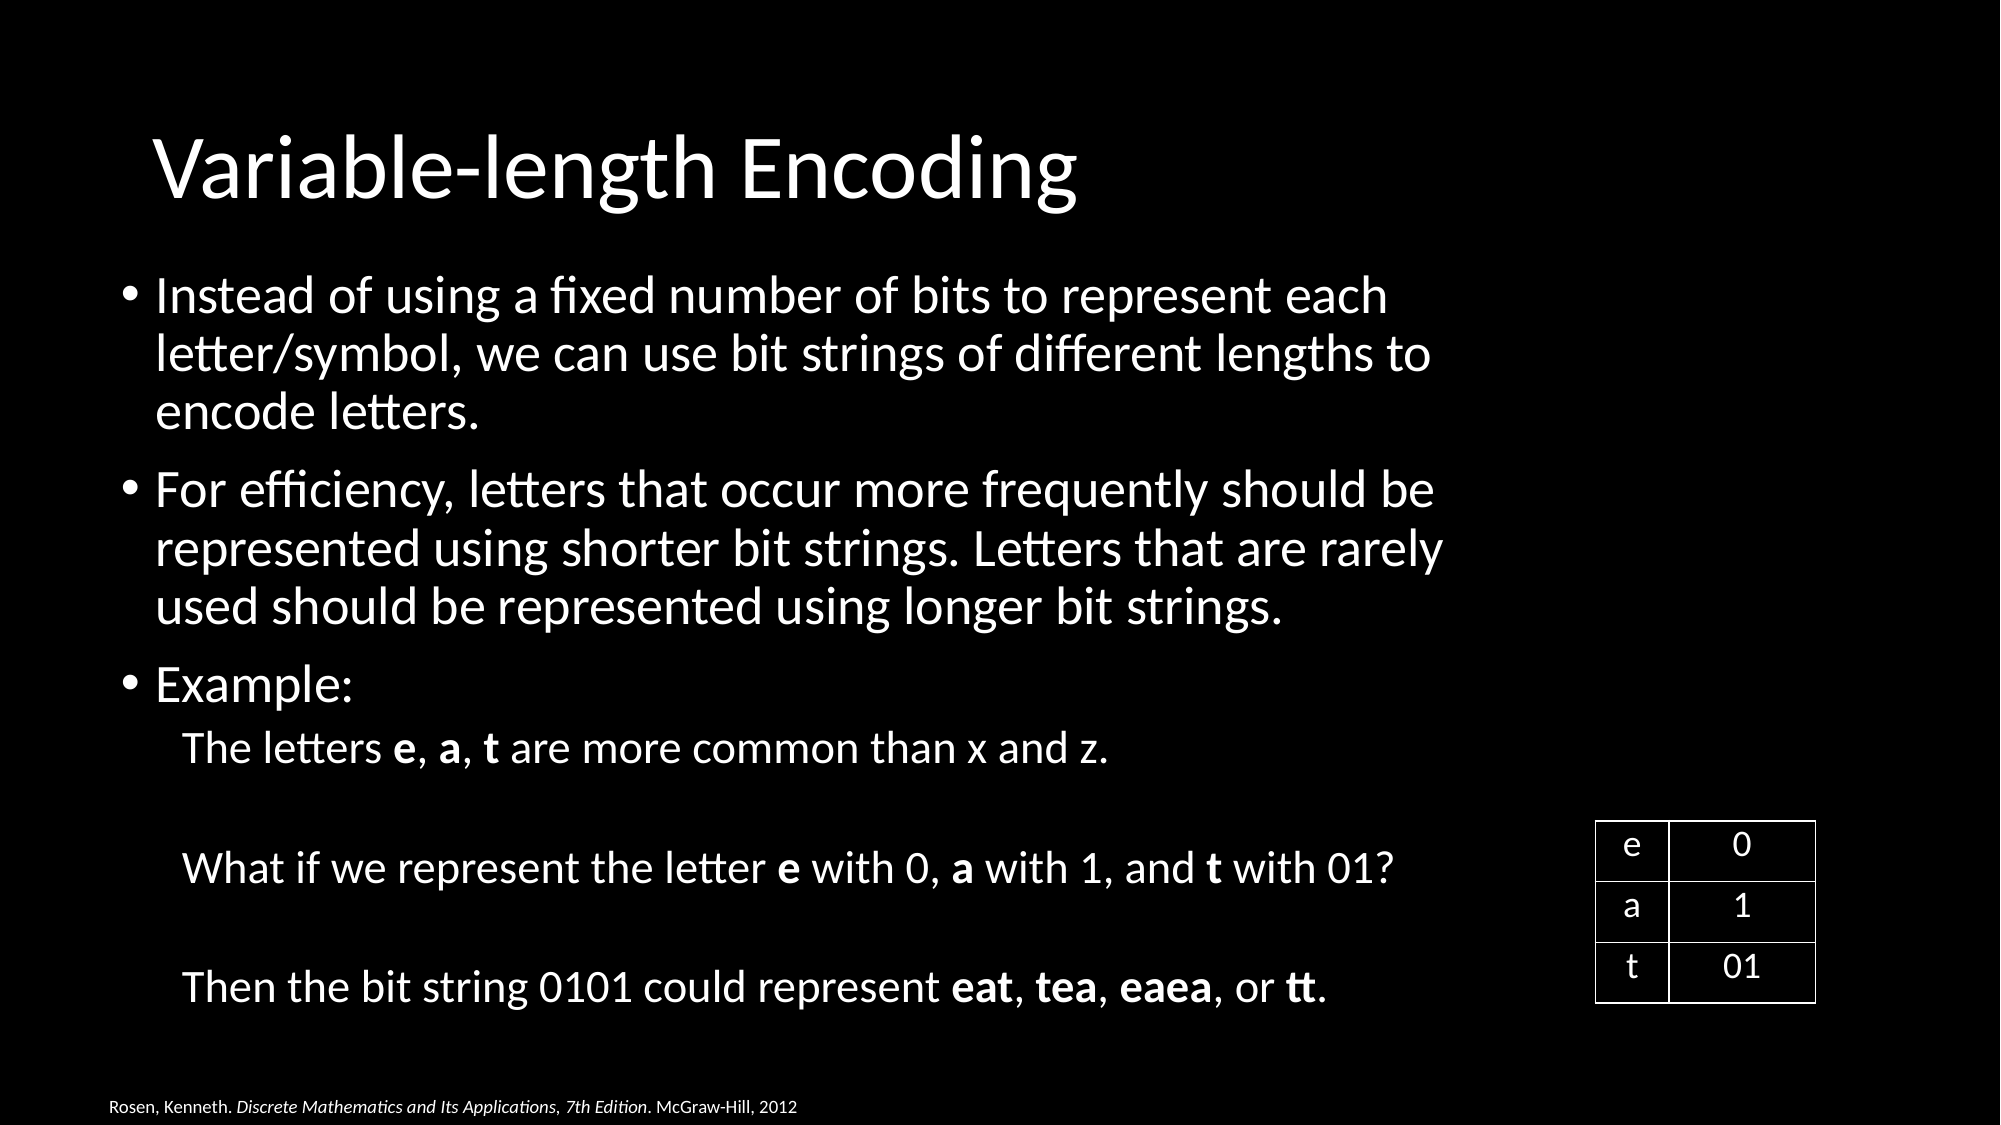

# Variable-length Encoding
Instead of using a fixed number of bits to represent each letter/symbol, we can use bit strings of different lengths to encode letters.
For efficiency, letters that occur more frequently should be represented using shorter bit strings. Letters that are rarely used should be represented using longer bit strings.
Example:
The letters e, a, t are more common than x and z.

What if we represent the letter e with 0, a with 1, and t with 01?

Then the bit string 0101 could represent eat, tea, eaea, or tt.

| e | 0 |
| --- | --- |
| a | 1 |
| t | 01 |
Rosen, Kenneth. Discrete Mathematics and Its Applications, 7th Edition. McGraw-Hill, 2012